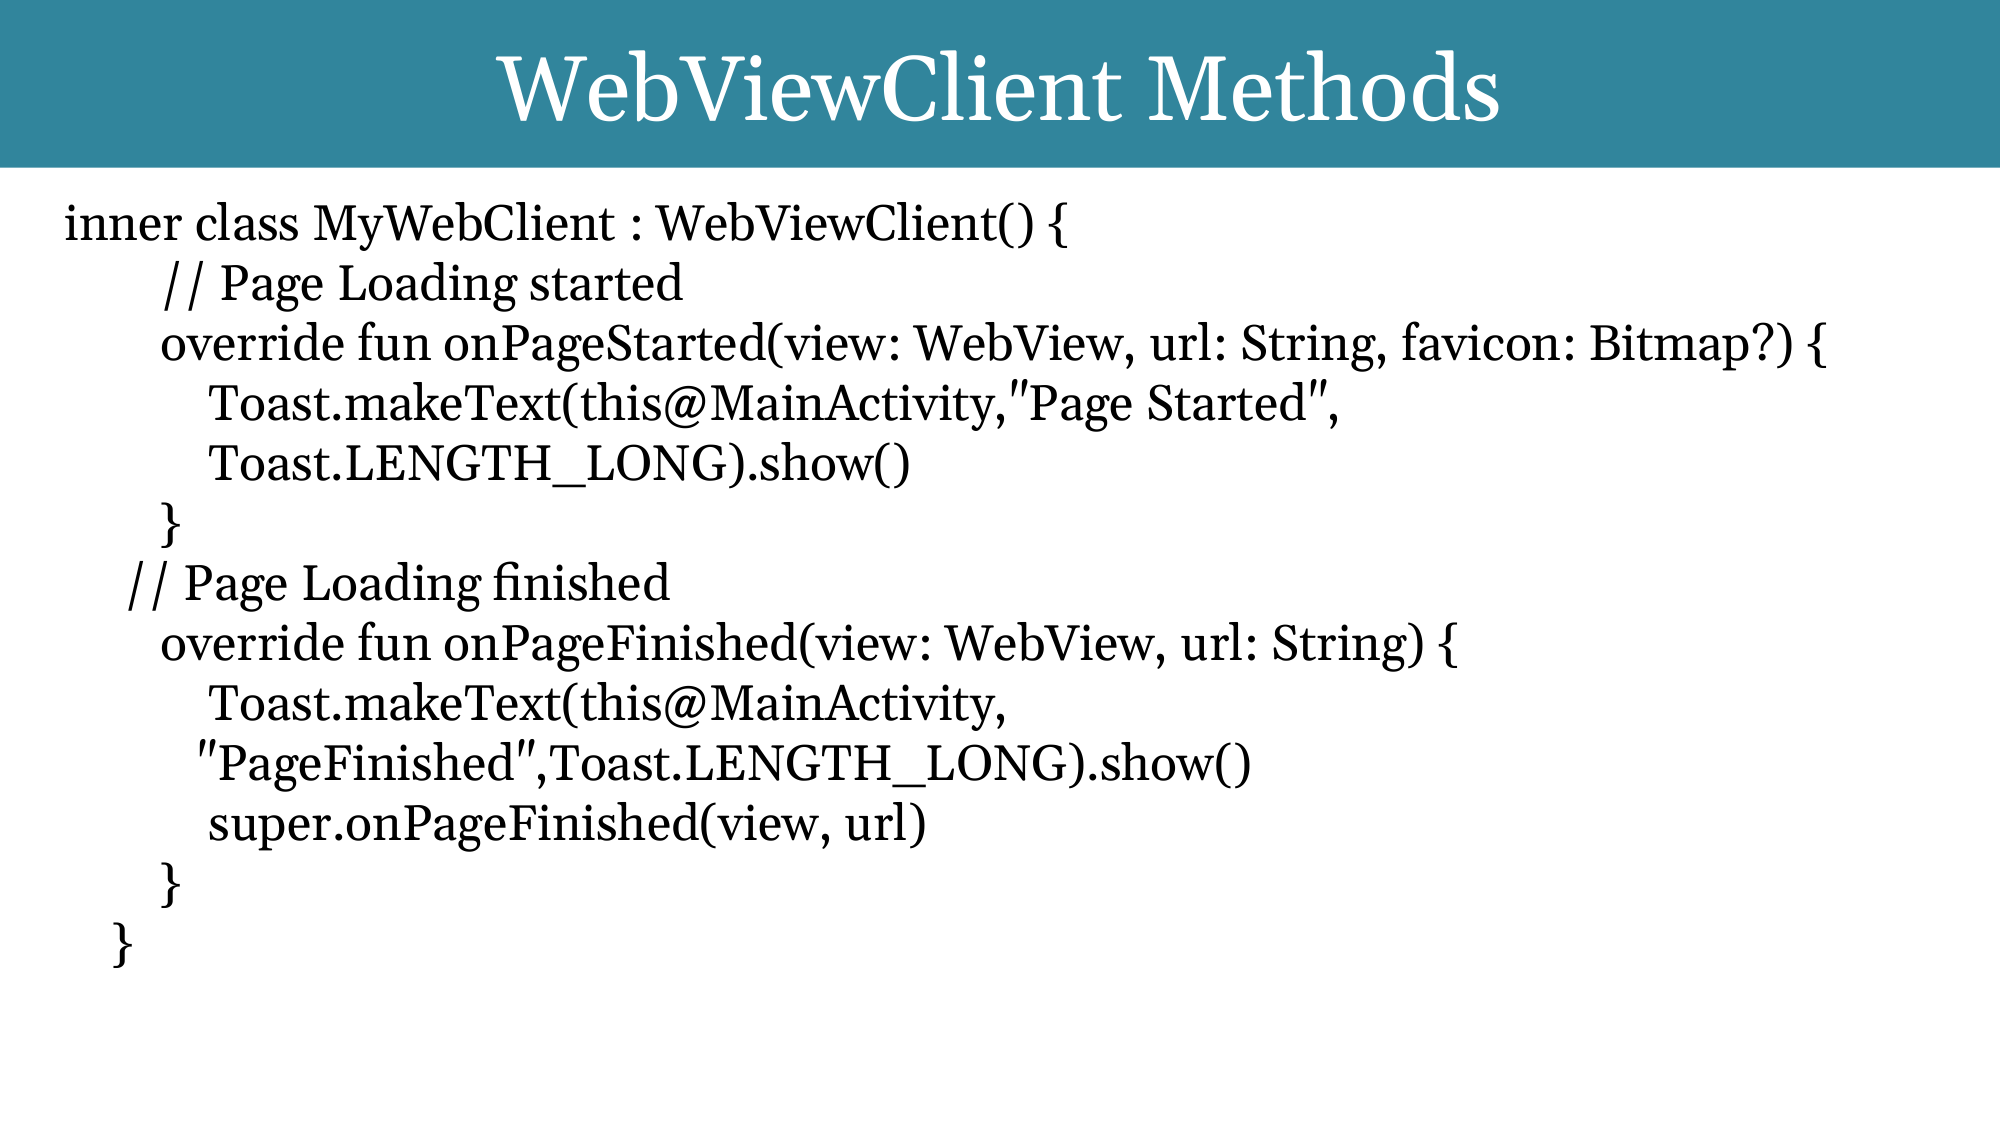

# WebViewClient Methods
inner class MyWebClient : WebViewClient() {
        // Page Loading started
        override fun onPageStarted(view: WebView, url: String, favicon: Bitmap?) {
            Toast.makeText(this@MainActivity,"Page Started",
            Toast.LENGTH_LONG).show()
        }
     // Page Loading finished
        override fun onPageFinished(view: WebView, url: String) {
            Toast.makeText(this@MainActivity,
           "PageFinished",Toast.LENGTH_LONG).show()
            super.onPageFinished(view, url)
        }
    }